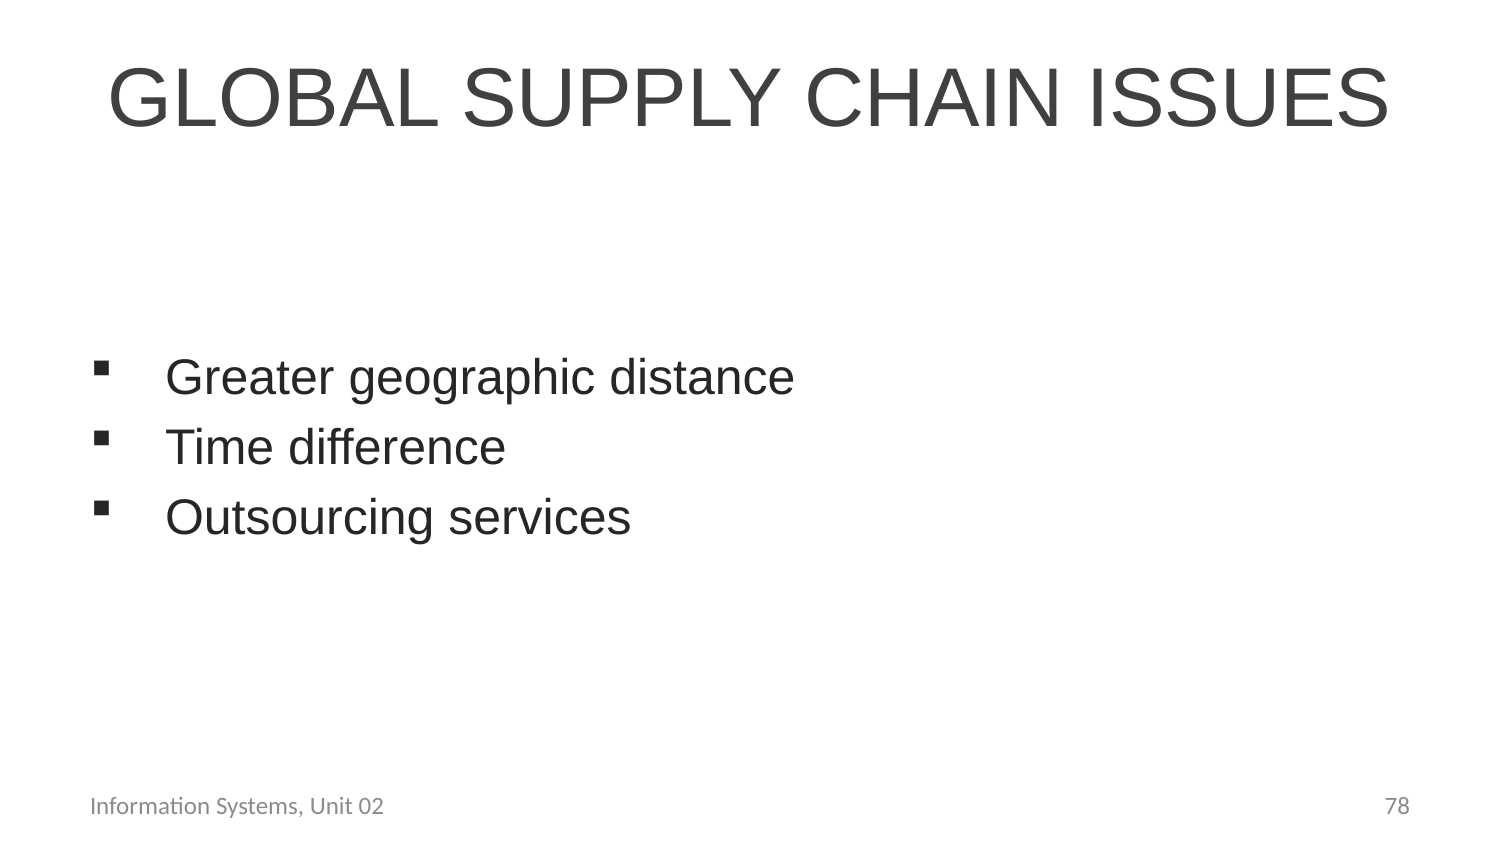

# Global supply chain issues

Greater geographic distance
Time difference
Outsourcing services
Information Systems, Unit 02
78